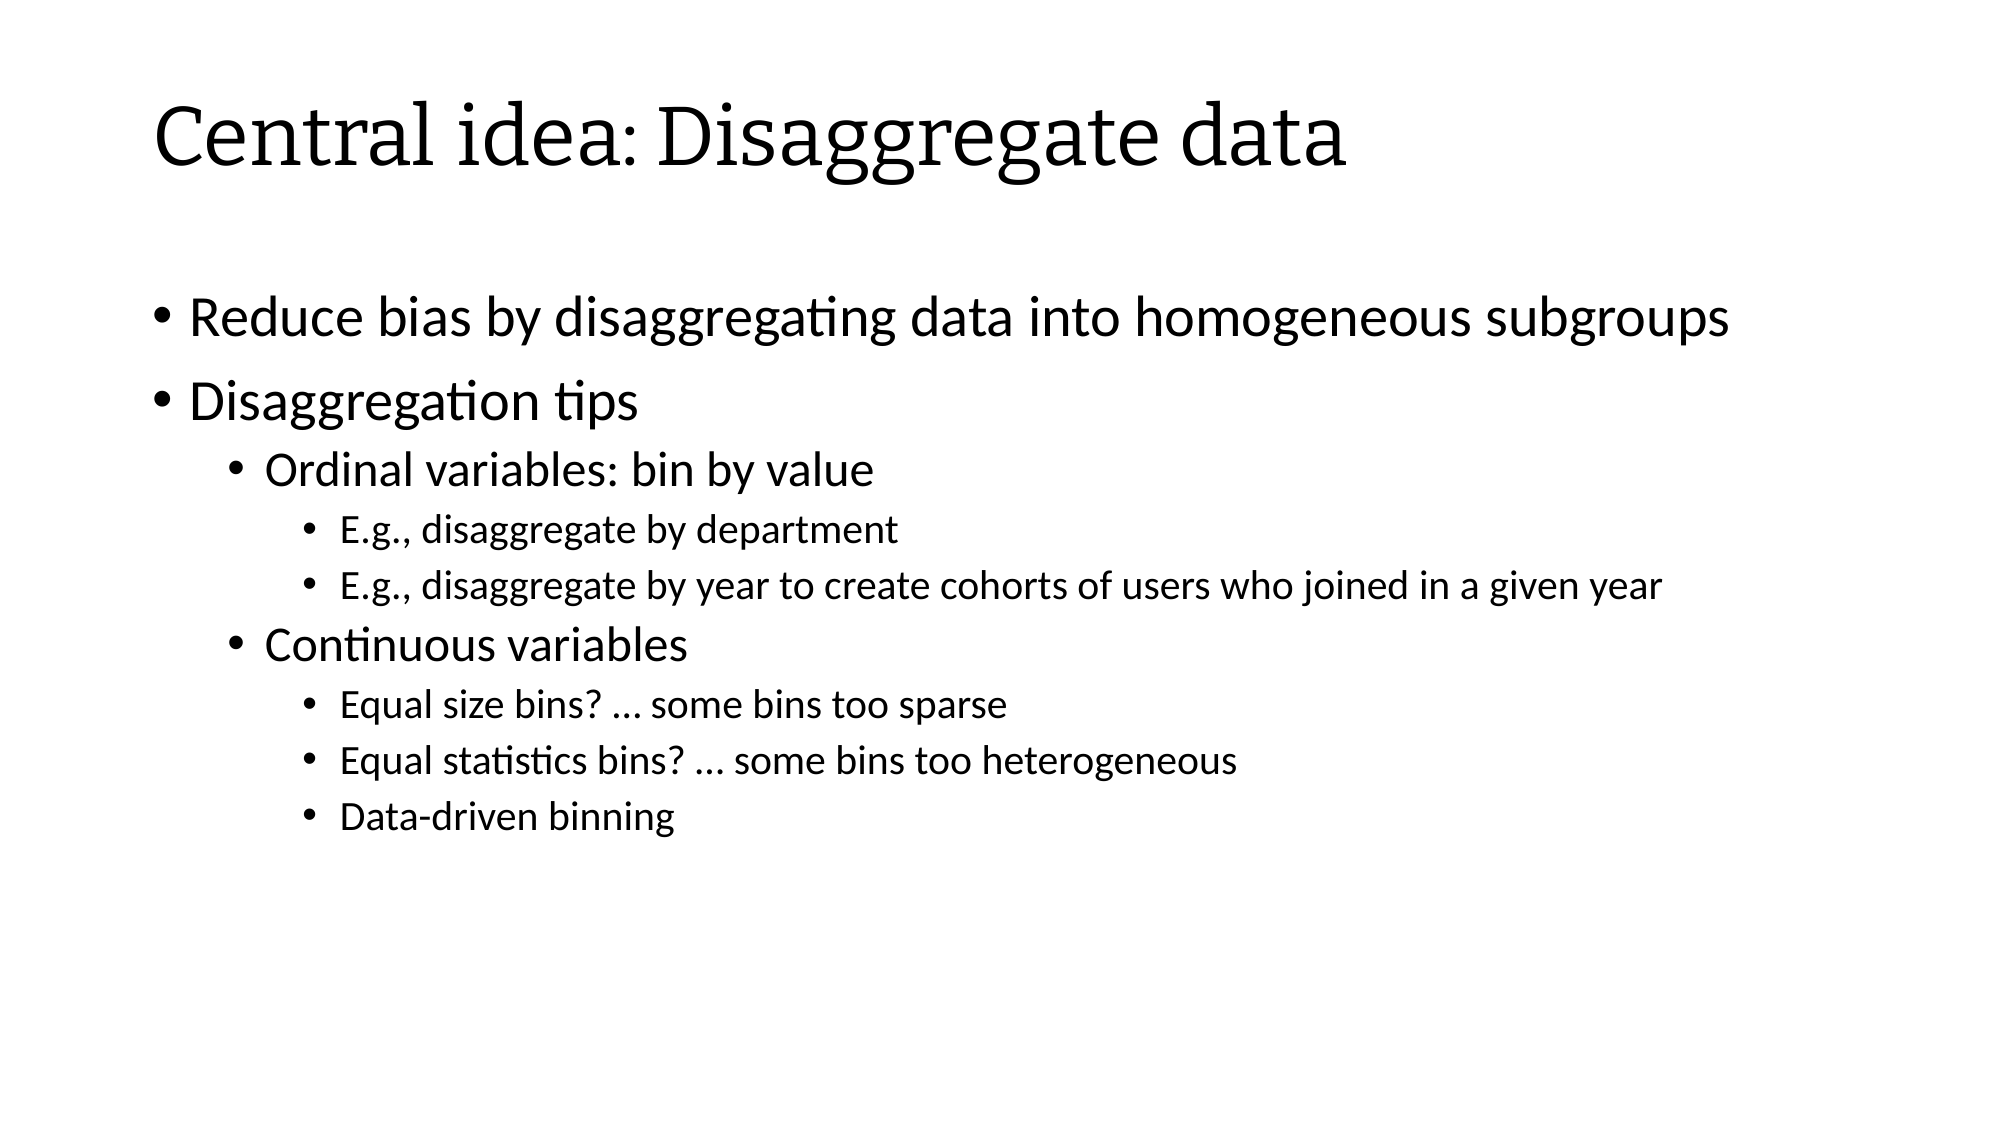

# Central idea: Disaggregate data
Reduce bias by disaggregating data into homogeneous subgroups
Disaggregation tips
Ordinal variables: bin by value
E.g., disaggregate by department
E.g., disaggregate by year to create cohorts of users who joined in a given year
Continuous variables
Equal size bins? … some bins too sparse
Equal statistics bins? … some bins too heterogeneous
Data-driven binning